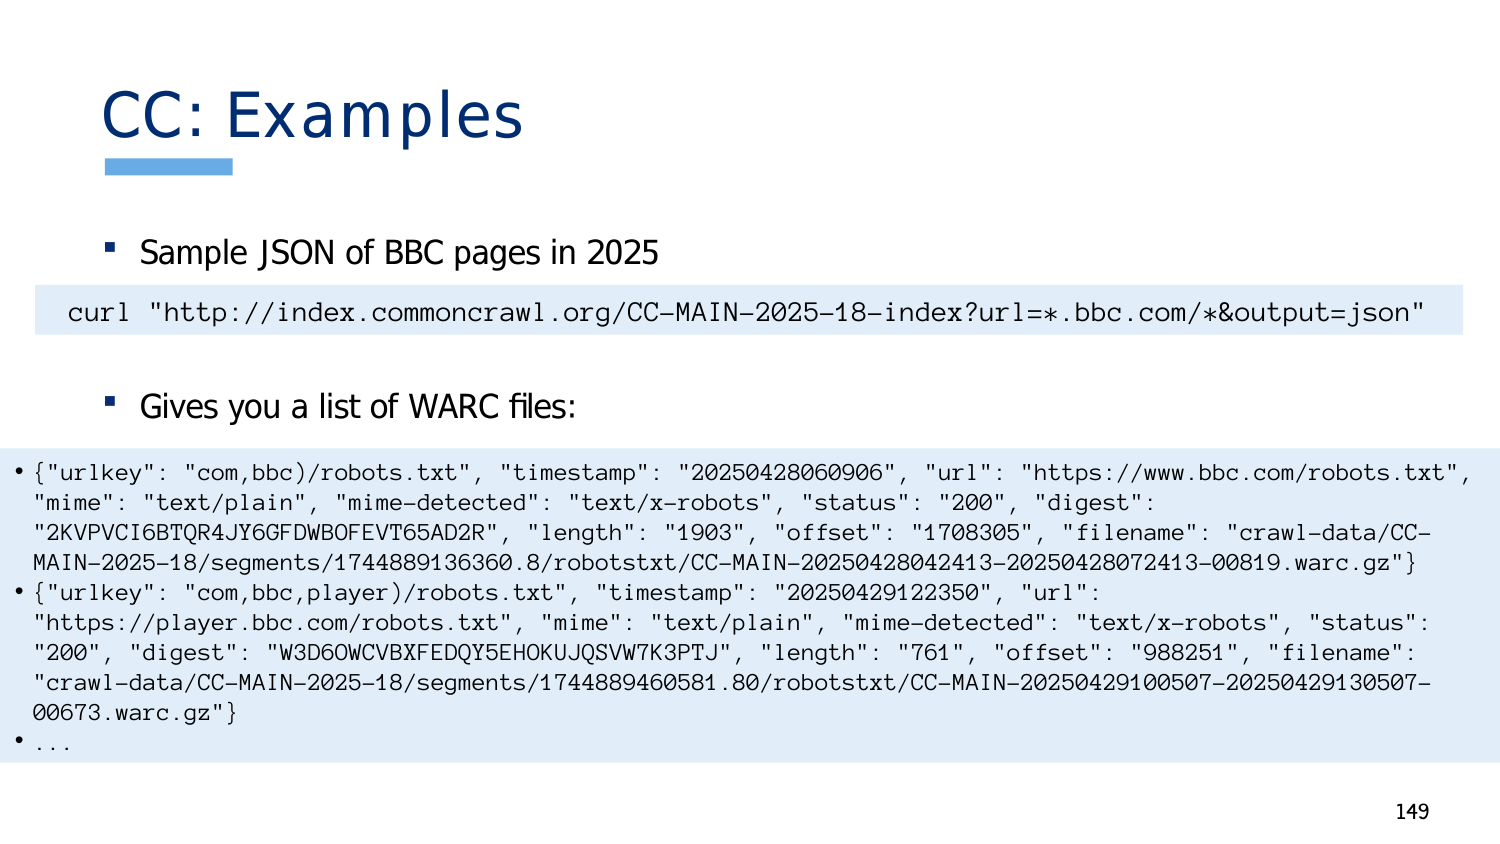

# CC: Examples
Sample JSON of BBC pages in 2025

Gives you a list of WARC files:
curl "http://index.commoncrawl.org/CC-MAIN-2025-18-index?url=*.bbc.com/*&output=json"
{"urlkey": "com,bbc)/robots.txt", "timestamp": "20250428060906", "url": "https://www.bbc.com/robots.txt", "mime": "text/plain", "mime-detected": "text/x-robots", "status": "200", "digest": "2KVPVCI6BTQR4JY6GFDWBOFEVT65AD2R", "length": "1903", "offset": "1708305", "filename": "crawl-data/CC-MAIN-2025-18/segments/1744889136360.8/robotstxt/CC-MAIN-20250428042413-20250428072413-00819.warc.gz"}
{"urlkey": "com,bbc,player)/robots.txt", "timestamp": "20250429122350", "url": "https://player.bbc.com/robots.txt", "mime": "text/plain", "mime-detected": "text/x-robots", "status": "200", "digest": "W3D6OWCVBXFEDQY5EHOKUJQSVW7K3PTJ", "length": "761", "offset": "988251", "filename": "crawl-data/CC-MAIN-2025-18/segments/1744889460581.80/robotstxt/CC-MAIN-20250429100507-20250429130507-00673.warc.gz"}
...